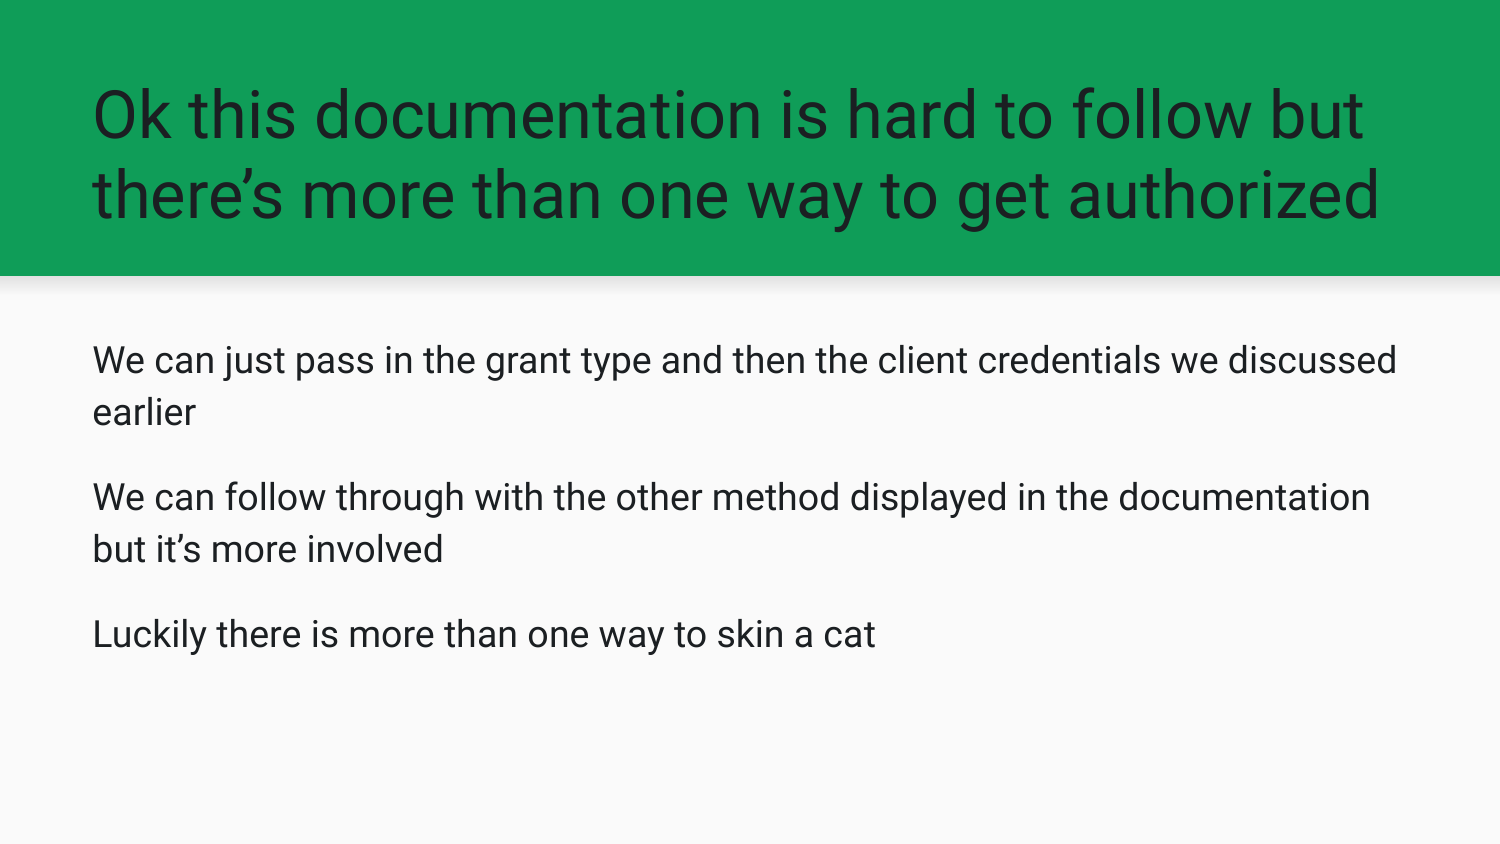

# Ok this documentation is hard to follow but there’s more than one way to get authorized
We can just pass in the grant type and then the client credentials we discussed earlier
We can follow through with the other method displayed in the documentation but it’s more involved
Luckily there is more than one way to skin a cat